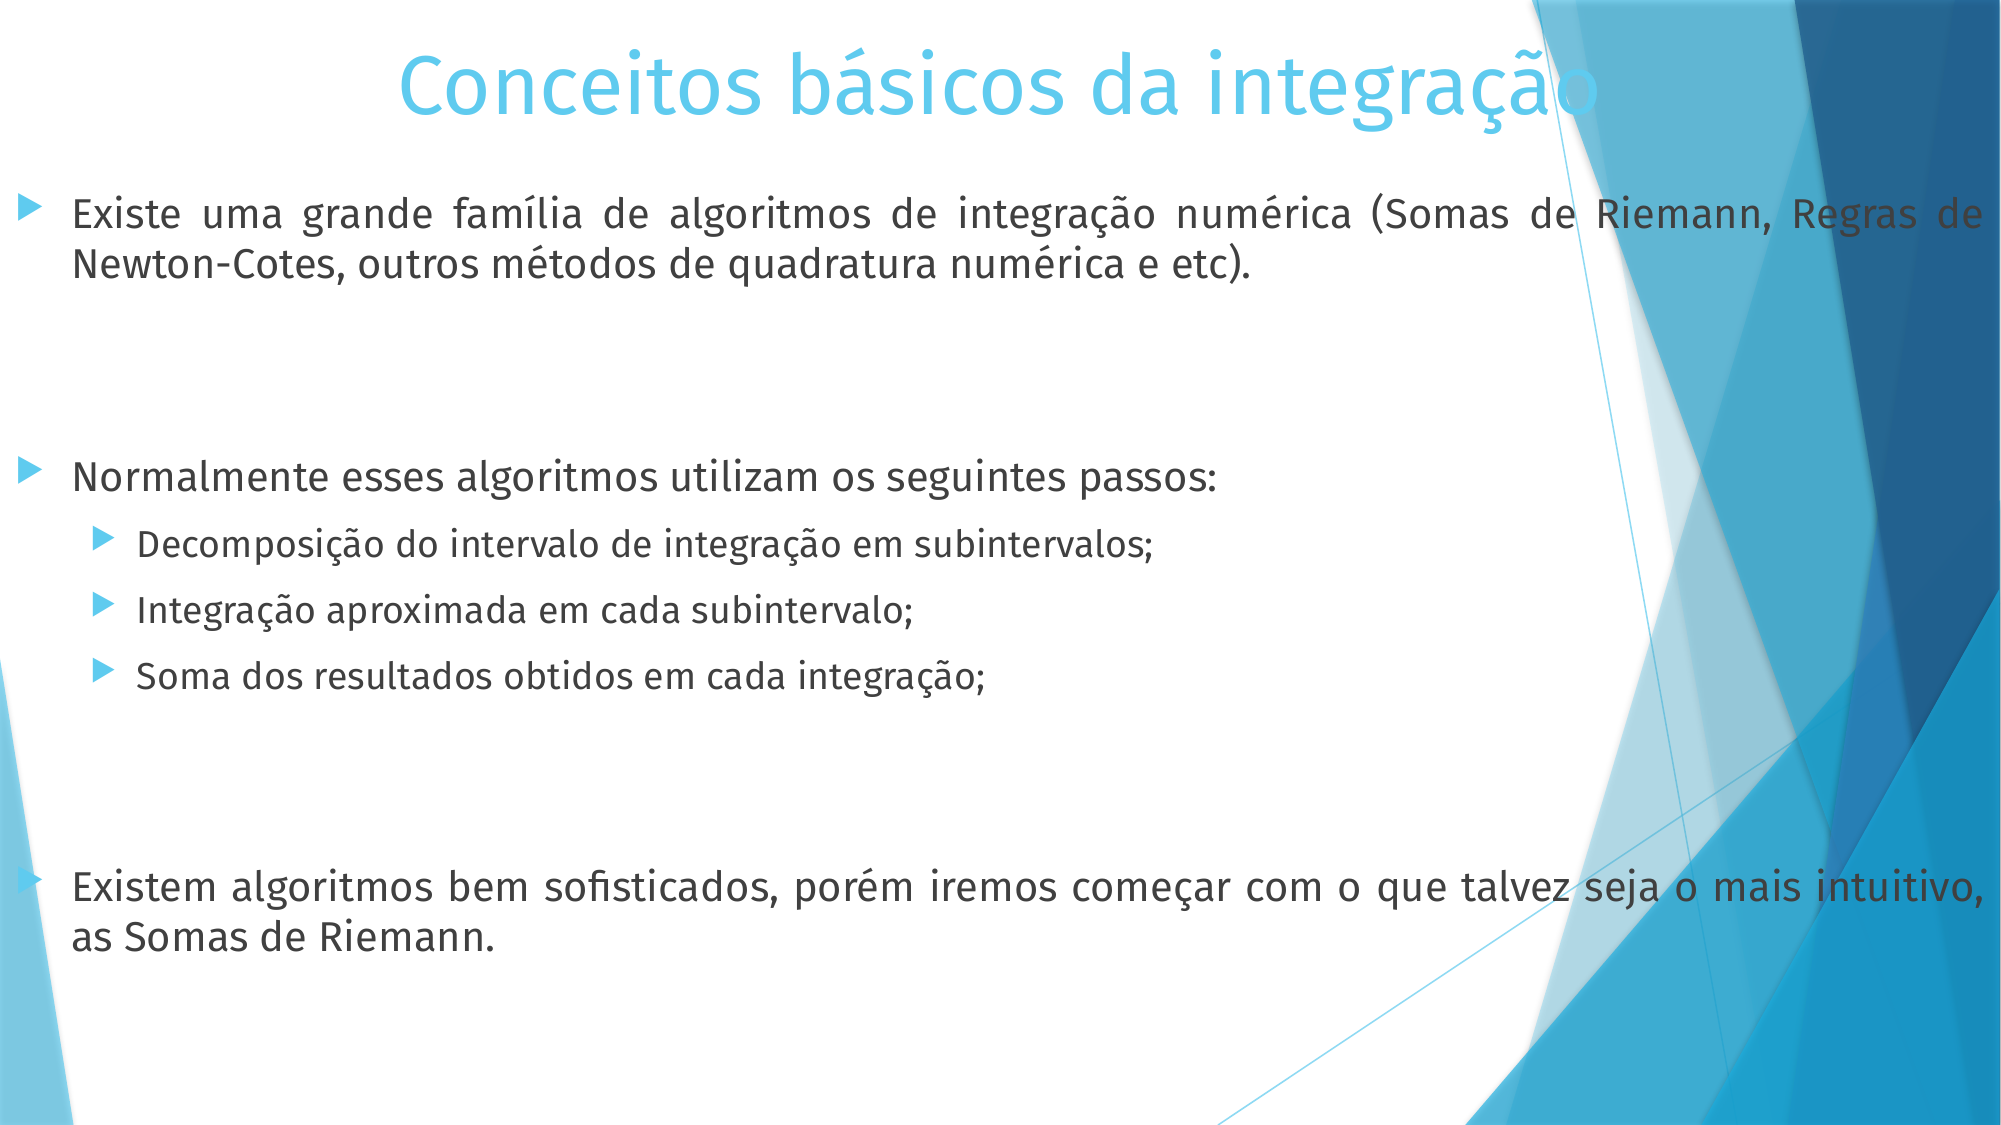

# Conceitos básicos da integração
Existe uma grande família de algoritmos de integração numérica (Somas de Riemann, Regras de Newton-Cotes, outros métodos de quadratura numérica e etc).

Normalmente esses algoritmos utilizam os seguintes passos:
Decomposição do intervalo de integração em subintervalos;
Integração aproximada em cada subintervalo;
Soma dos resultados obtidos em cada integração;

Existem algoritmos bem sofisticados, porém iremos começar com o que talvez seja o mais intuitivo, as Somas de Riemann.